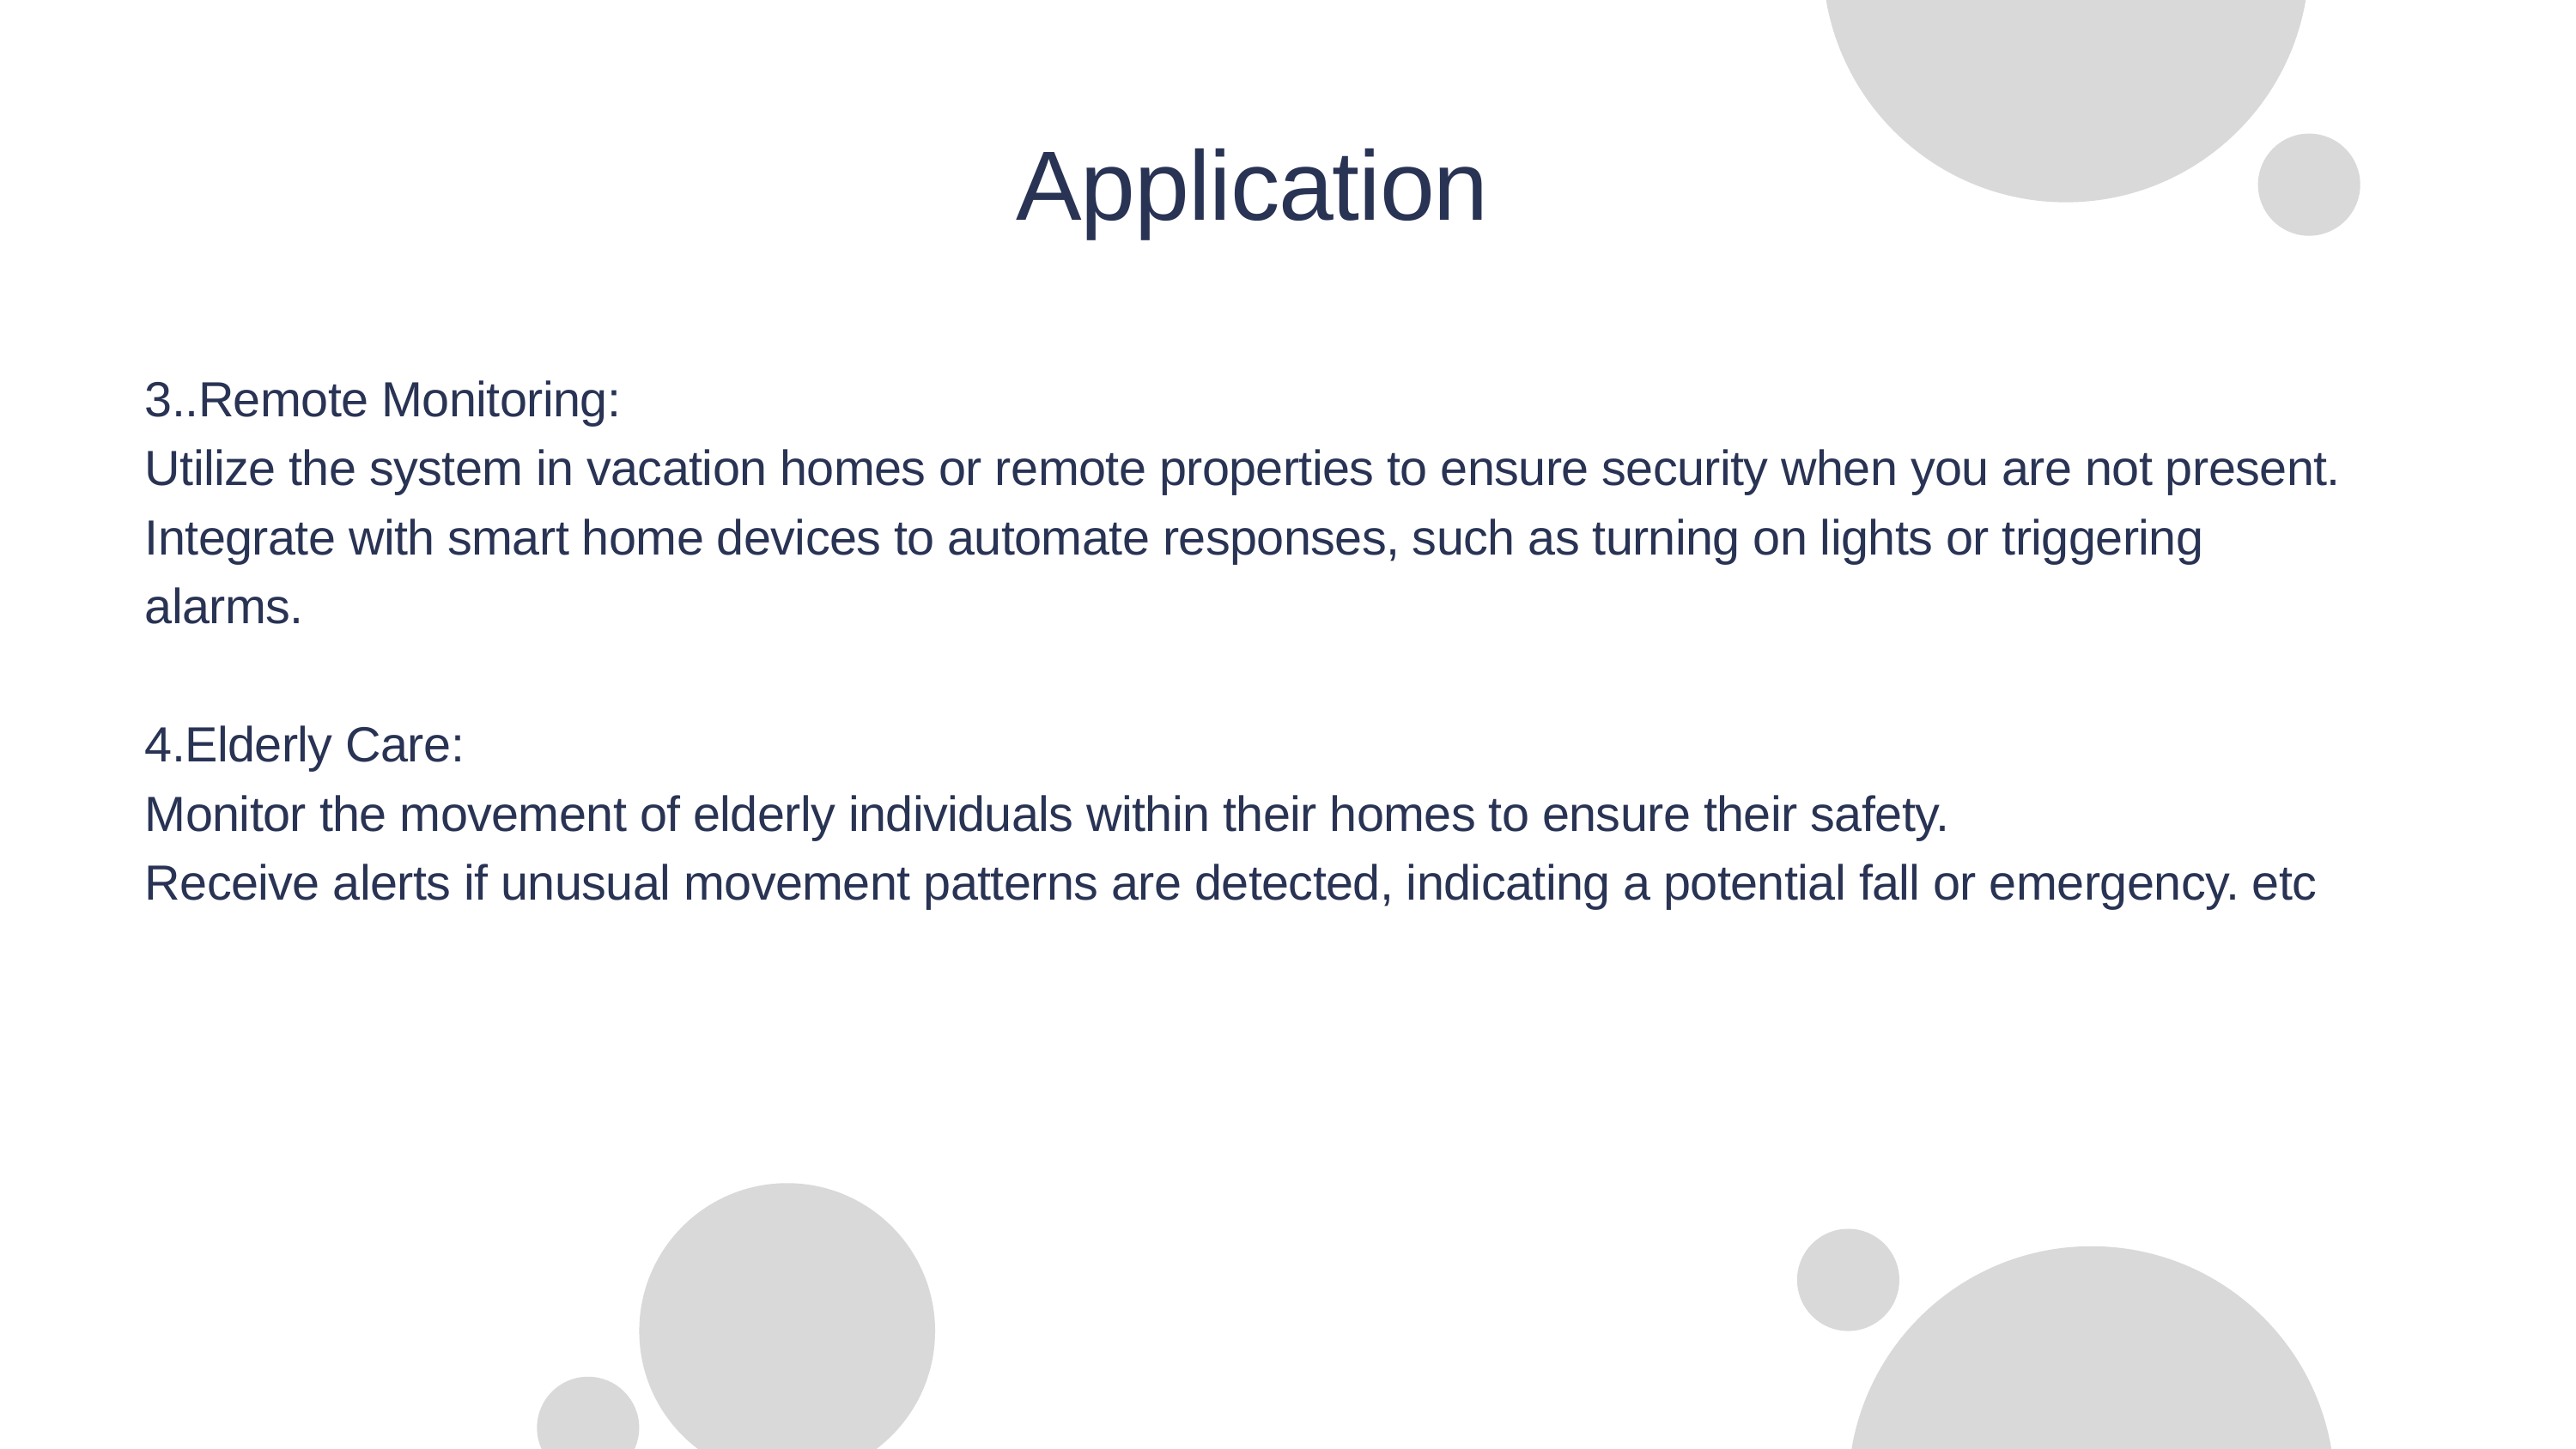

Application

3..Remote Monitoring:
Utilize the system in vacation homes or remote properties to ensure security when you are not present.
Integrate with smart home devices to automate responses, such as turning on lights or triggering alarms.

4.Elderly Care:
Monitor the movement of elderly individuals within their homes to ensure their safety.
Receive alerts if unusual movement patterns are detected, indicating a potential fall or emergency. etc